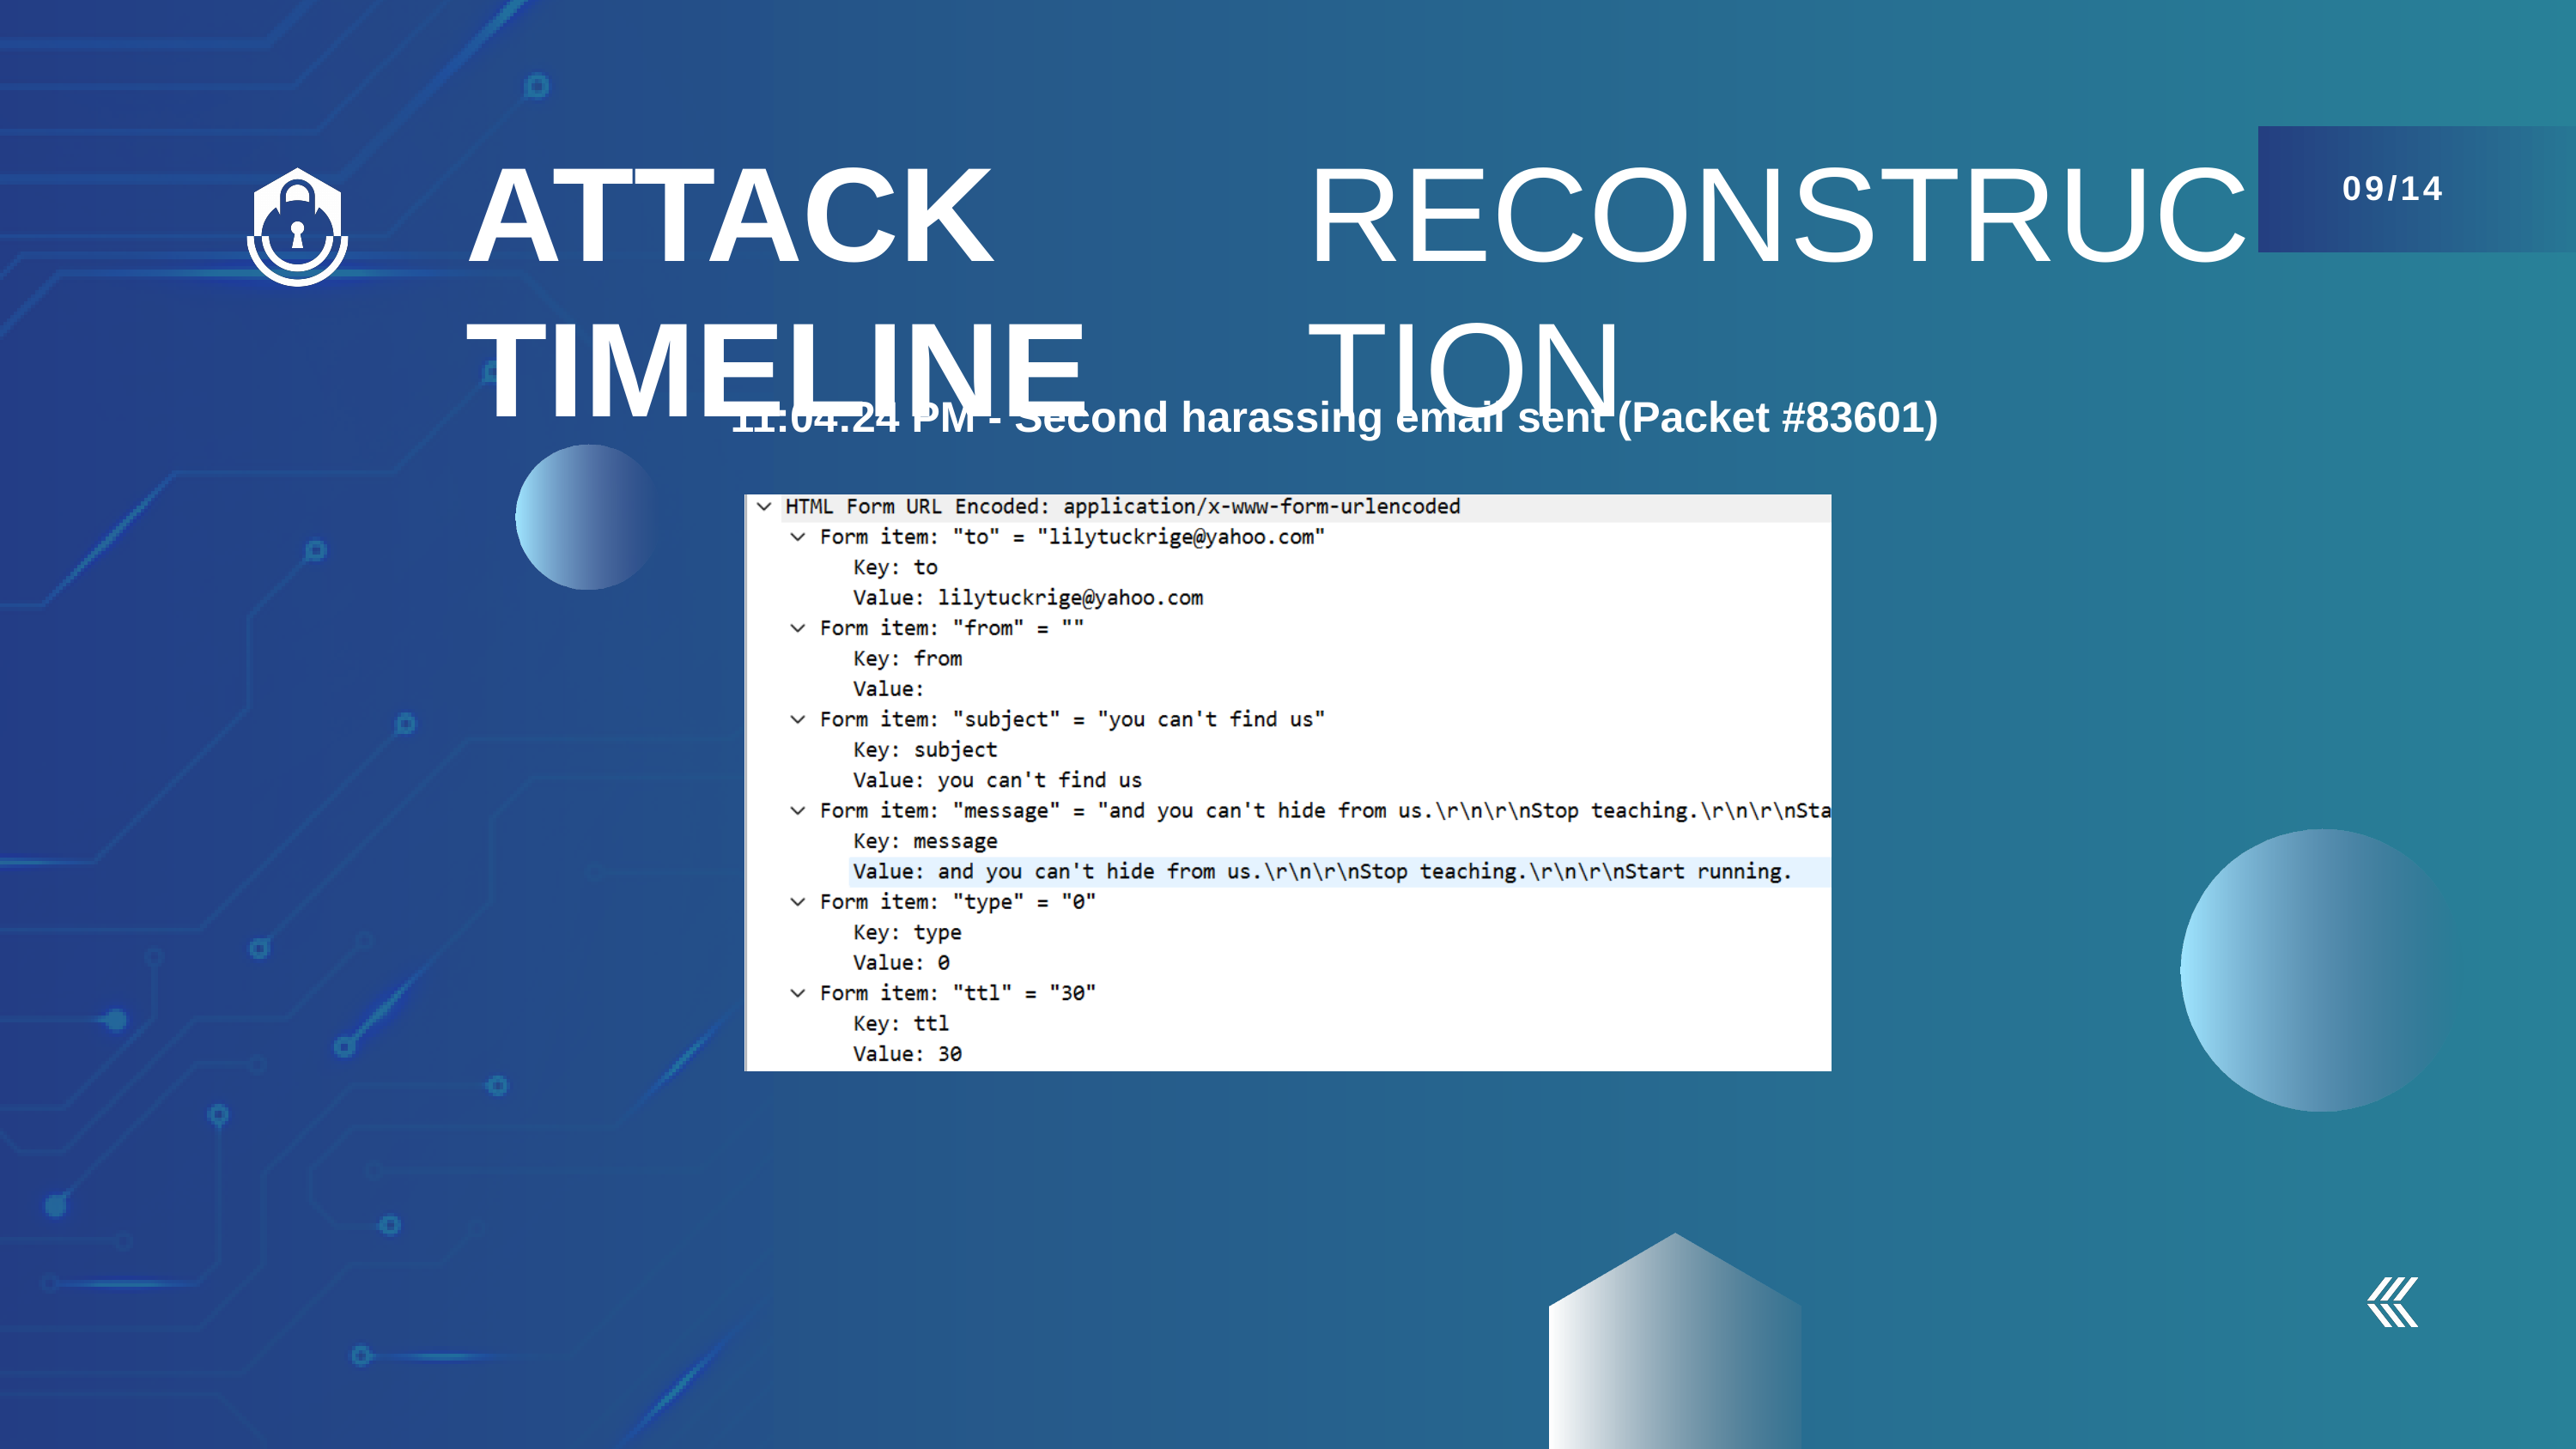

ATTACK TIMELINE
RECONSTRUCTION

09/14
11:04:24 PM - Second harassing email sent (Packet #83601)